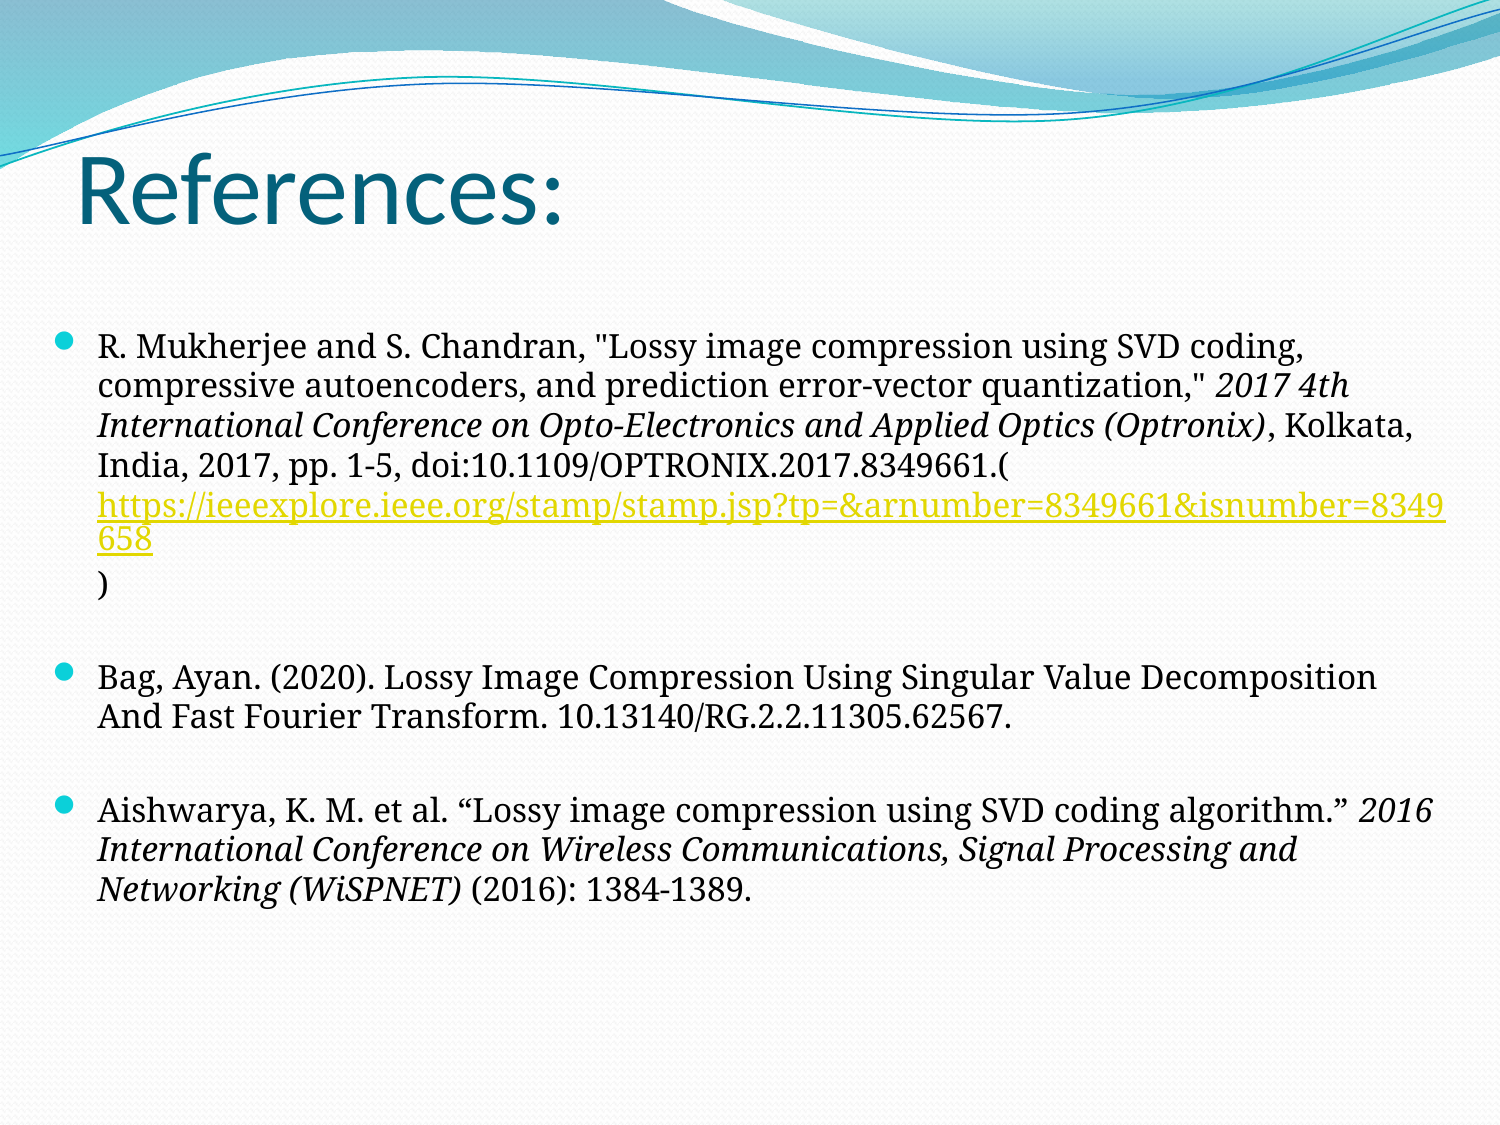

# References:
R. Mukherjee and S. Chandran, "Lossy image compression using SVD coding, compressive autoencoders, and prediction error-vector quantization," 2017 4th International Conference on Opto-Electronics and Applied Optics (Optronix), Kolkata, India, 2017, pp. 1-5, doi:10.1109/OPTRONIX.2017.8349661.(https://ieeexplore.ieee.org/stamp/stamp.jsp?tp=&arnumber=8349661&isnumber=8349658)

Bag, Ayan. (2020). Lossy Image Compression Using Singular Value Decomposition And Fast Fourier Transform. 10.13140/RG.2.2.11305.62567.

Aishwarya, K. M. et al. “Lossy image compression using SVD coding algorithm.” 2016 International Conference on Wireless Communications, Signal Processing and Networking (WiSPNET) (2016): 1384-1389.